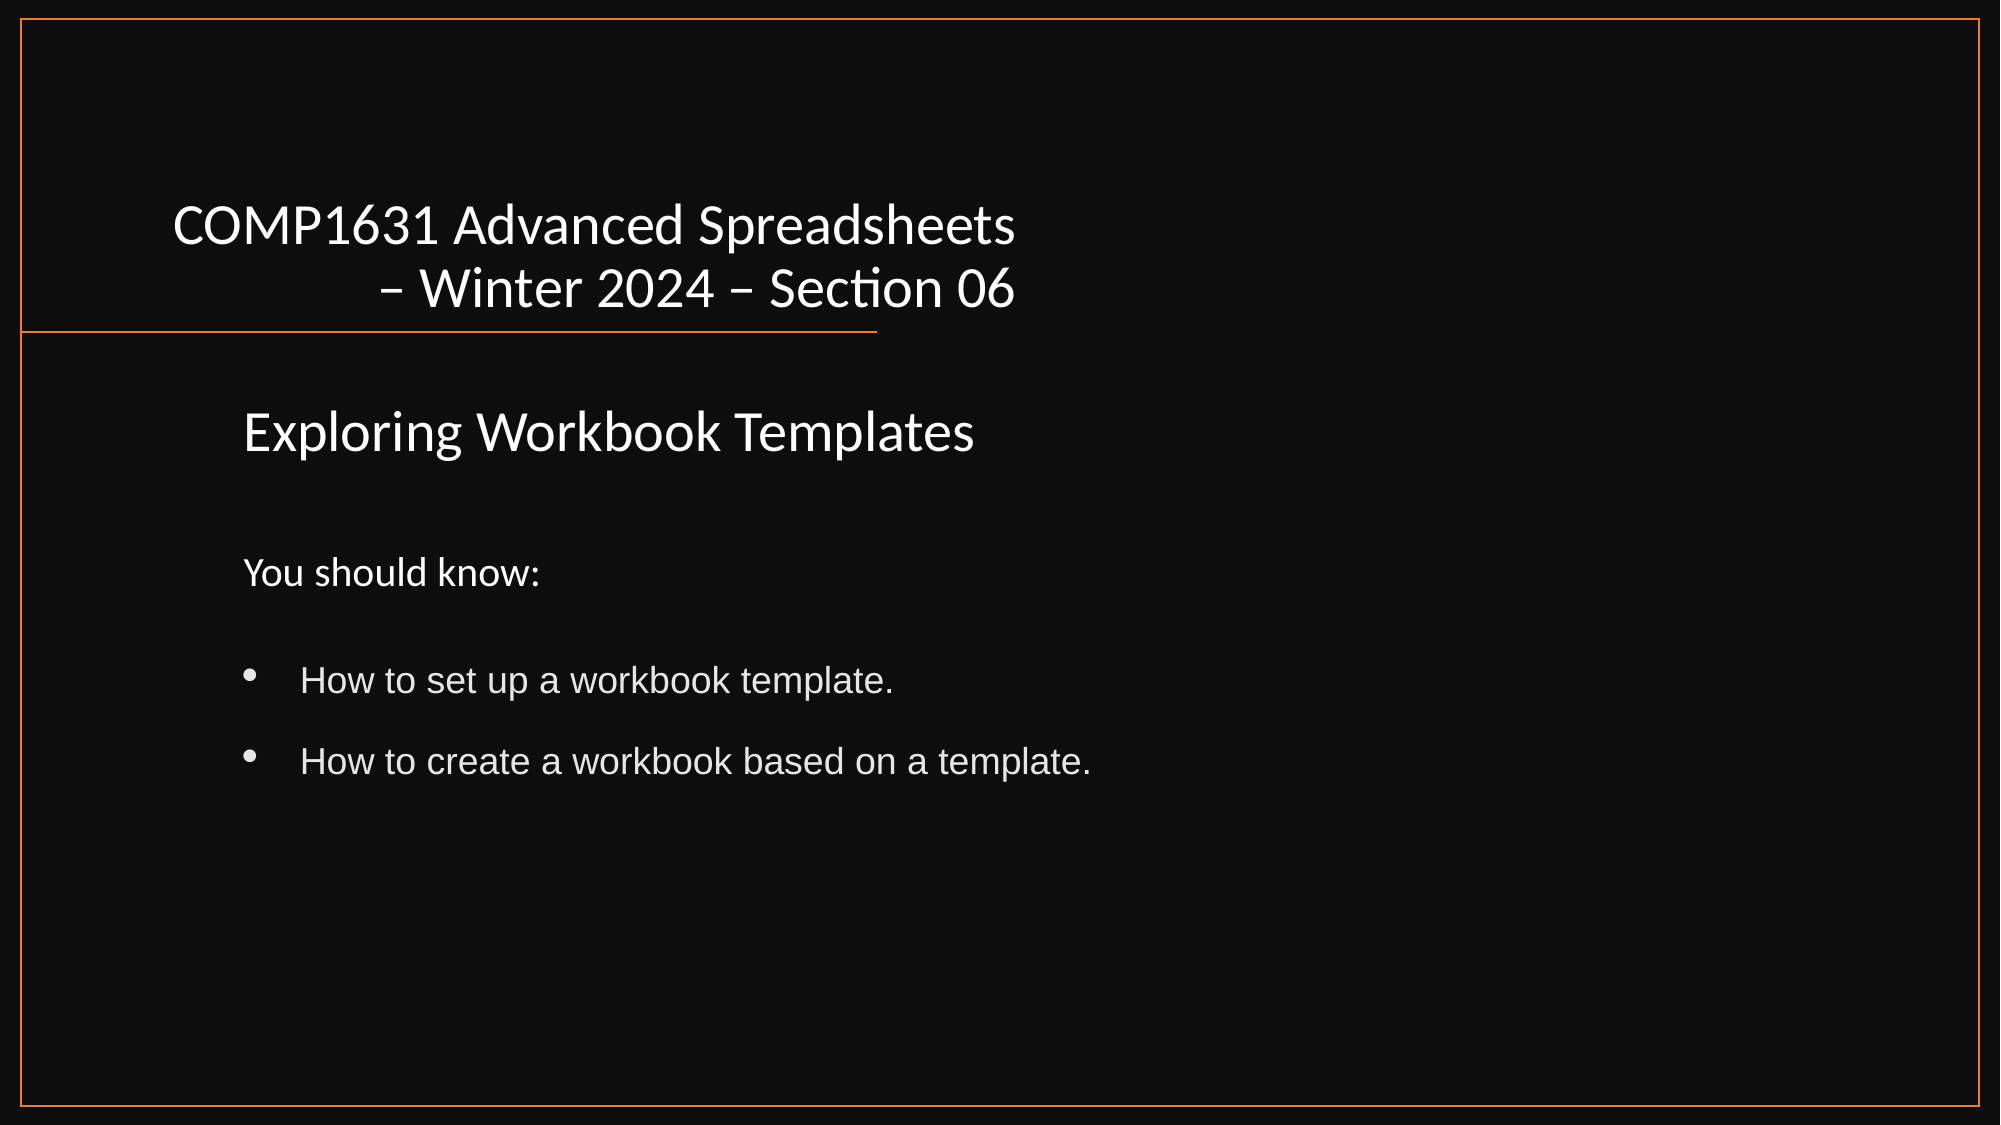

# COMP1631 Advanced Spreadsheets – Winter 2024 – Section 06
Exploring Workbook Templates

You should know:

How to set up a workbook template.

How to create a workbook based on a template.